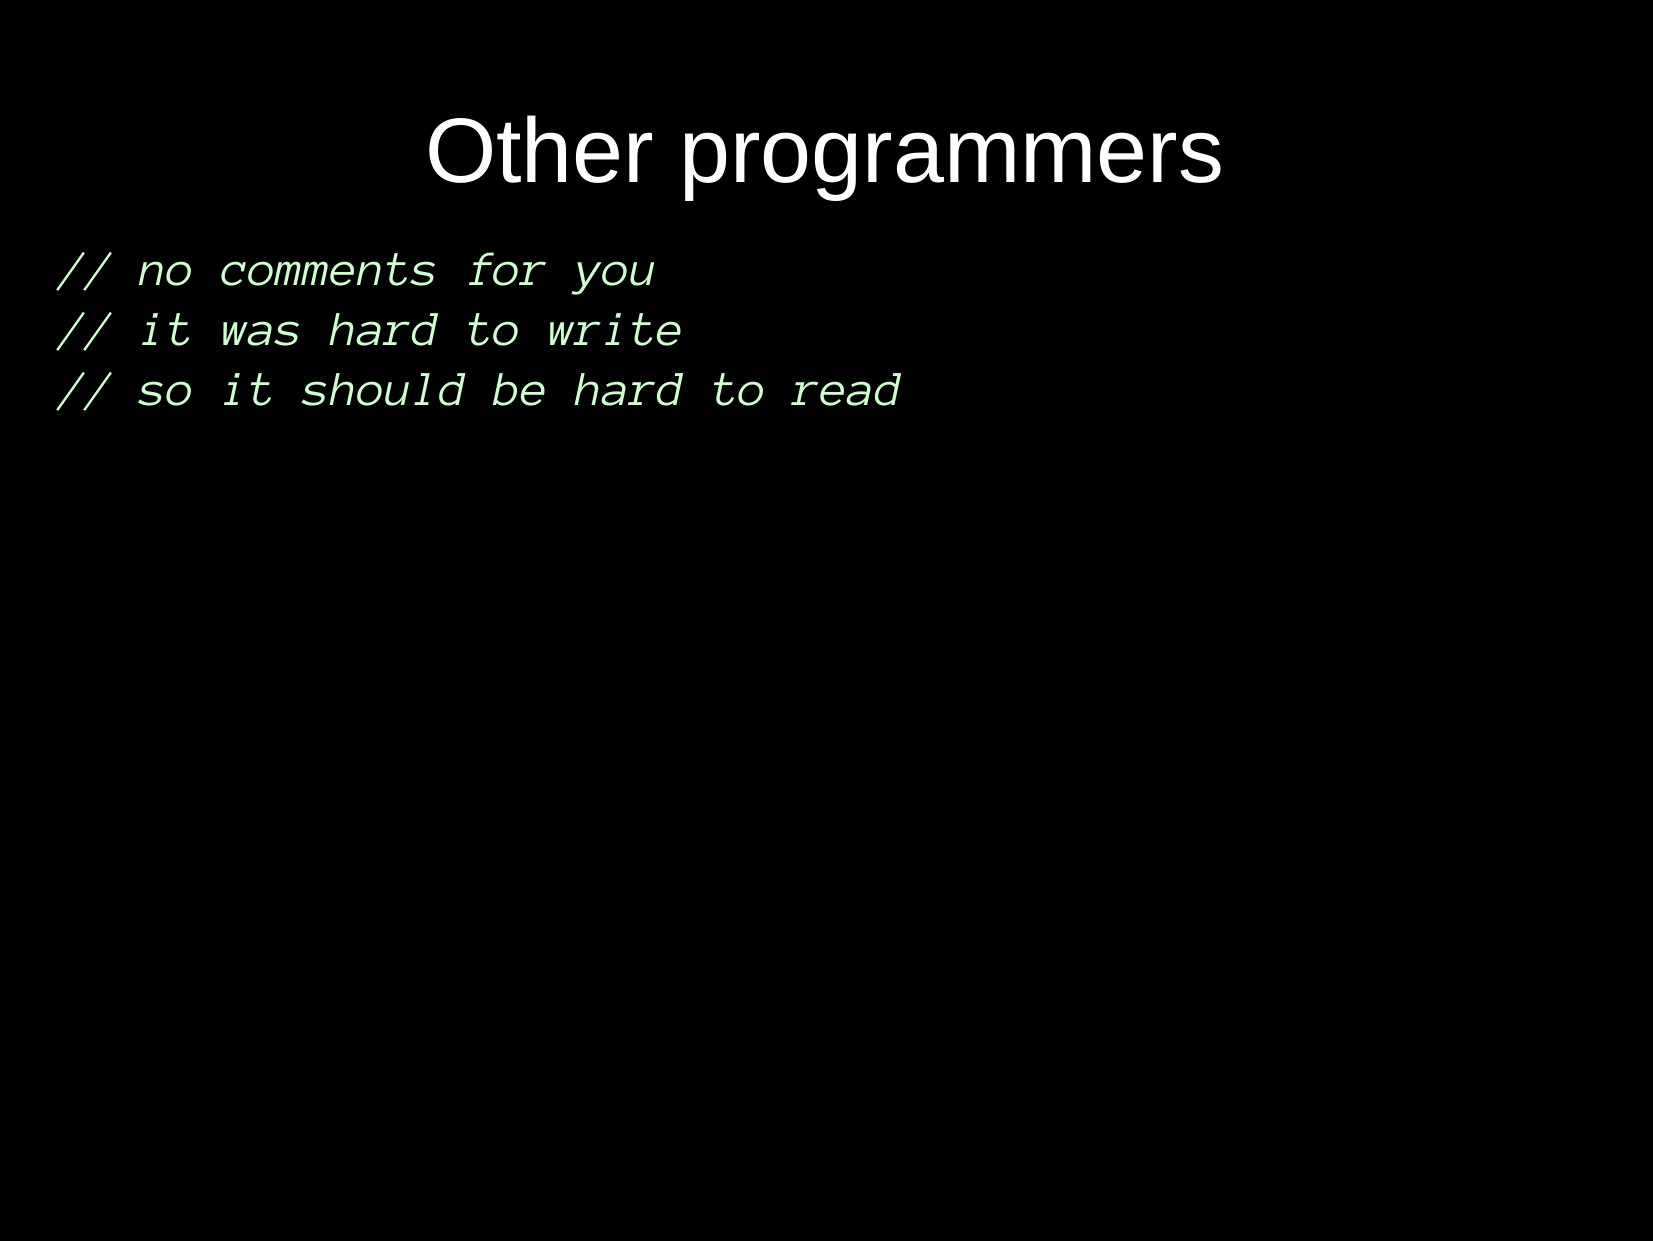

# Other programmers
// no comments for you
// it was hard to write
// so it should be hard to read